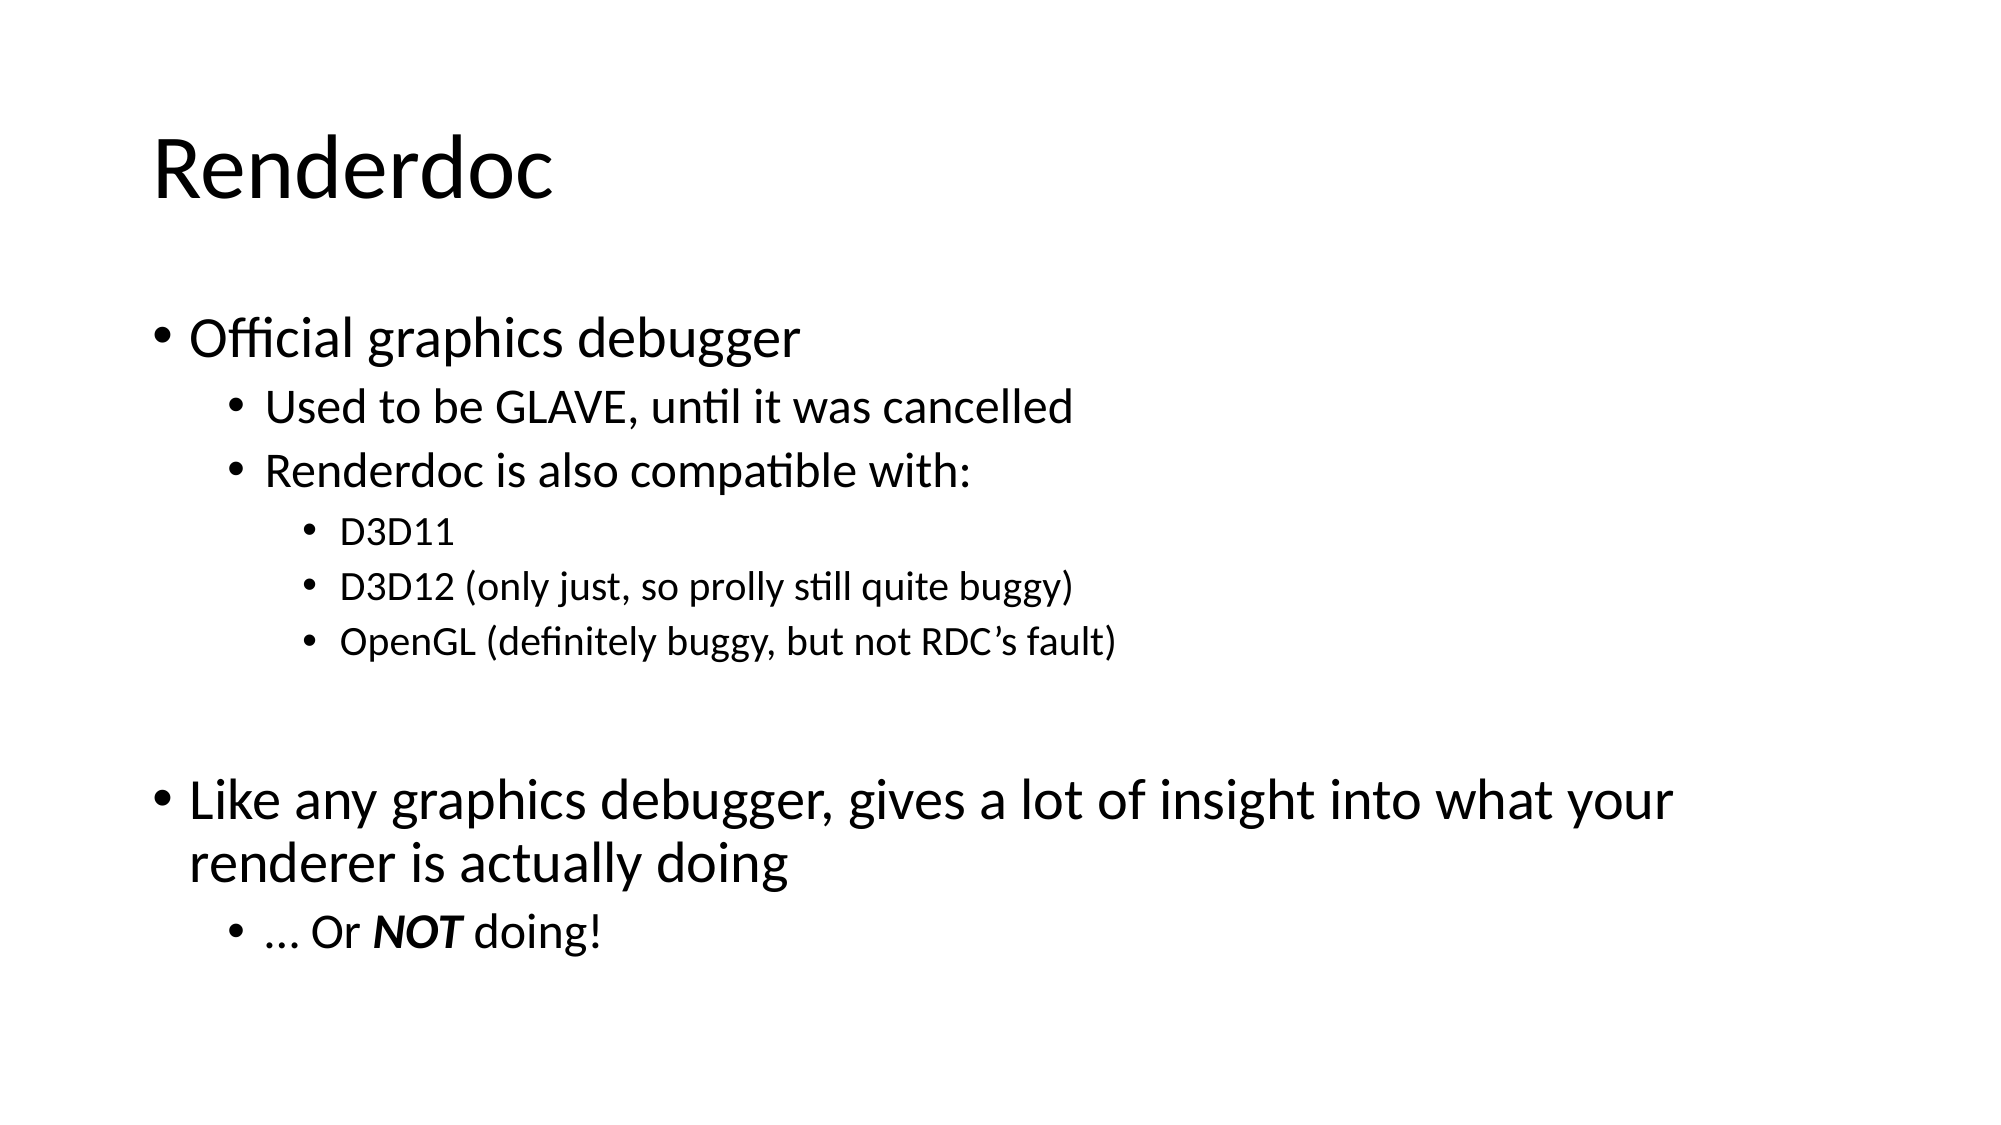

# Renderdoc
Official graphics debugger
Used to be GLAVE, until it was cancelled
Renderdoc is also compatible with:
D3D11
D3D12 (only just, so prolly still quite buggy)
OpenGL (definitely buggy, but not RDC’s fault)

Like any graphics debugger, gives a lot of insight into what your renderer is actually doing
… Or NOT doing!